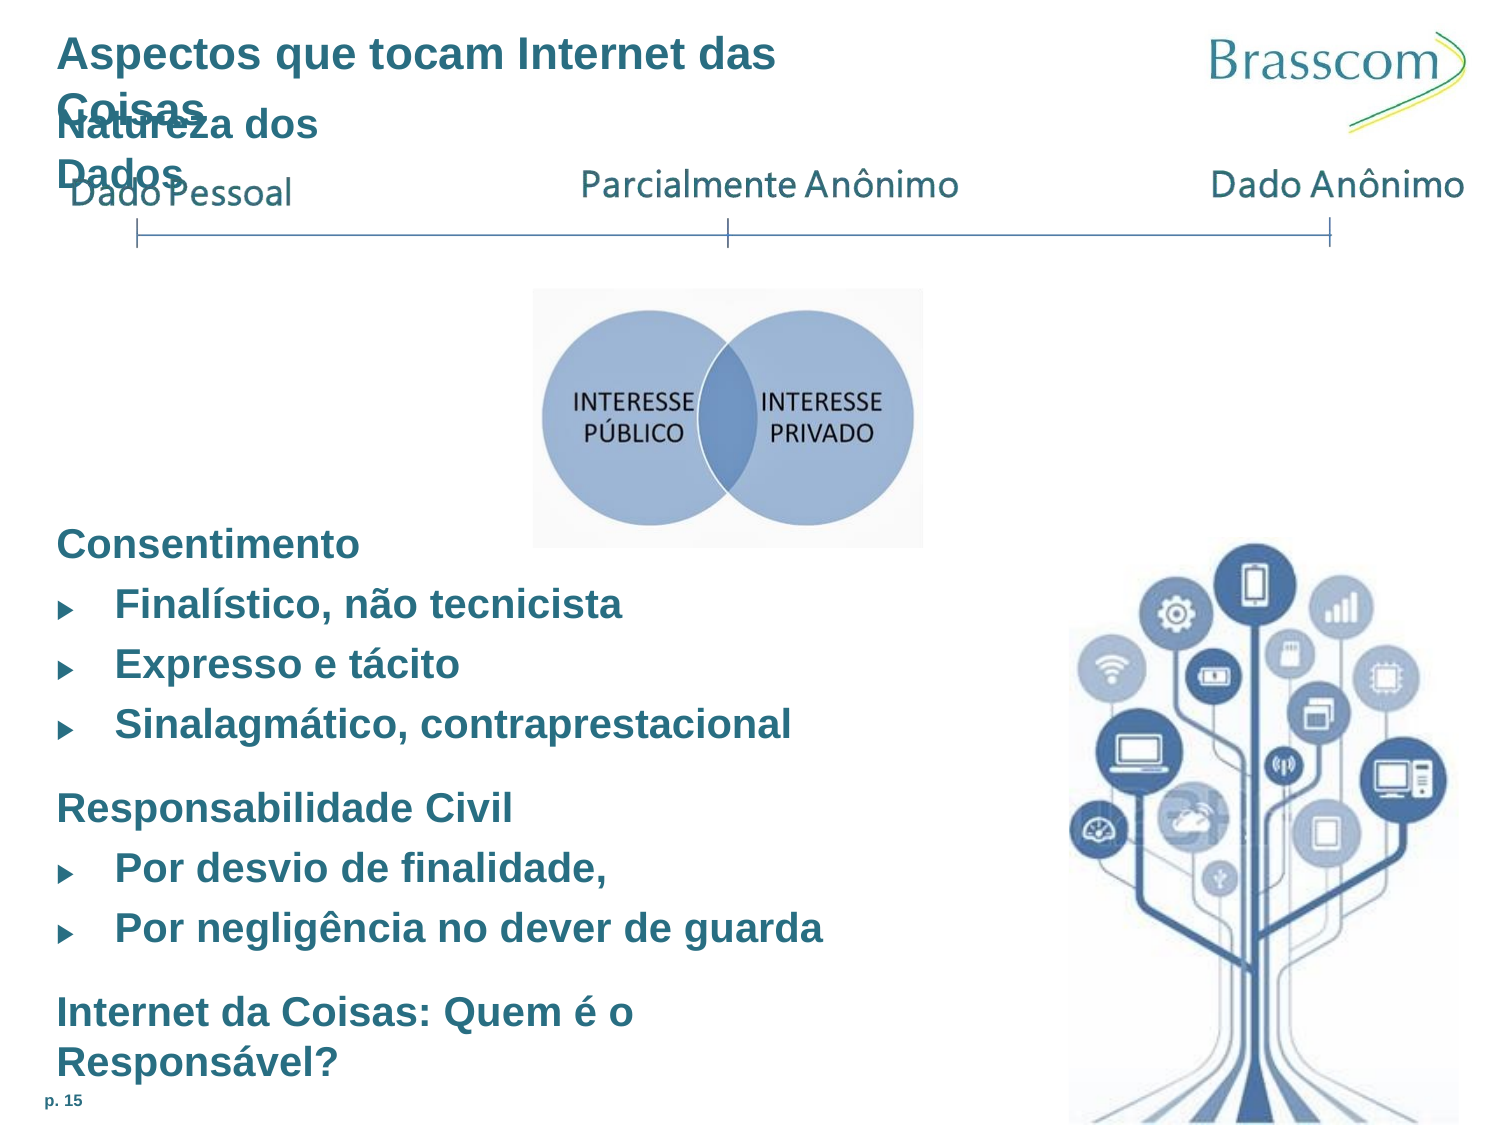

# Aspectos que tocam Internet das Coisas
Natureza dos Dados

Consentimento
▶	Finalístico, não tecnicista
▶	Expresso e tácito
▶	Sinalagmático, contraprestacional
Responsabilidade Civil
▶	Por desvio de finalidade,
▶	Por negligência no dever de guarda
Internet da Coisas: Quem é o Responsável?

p. 15